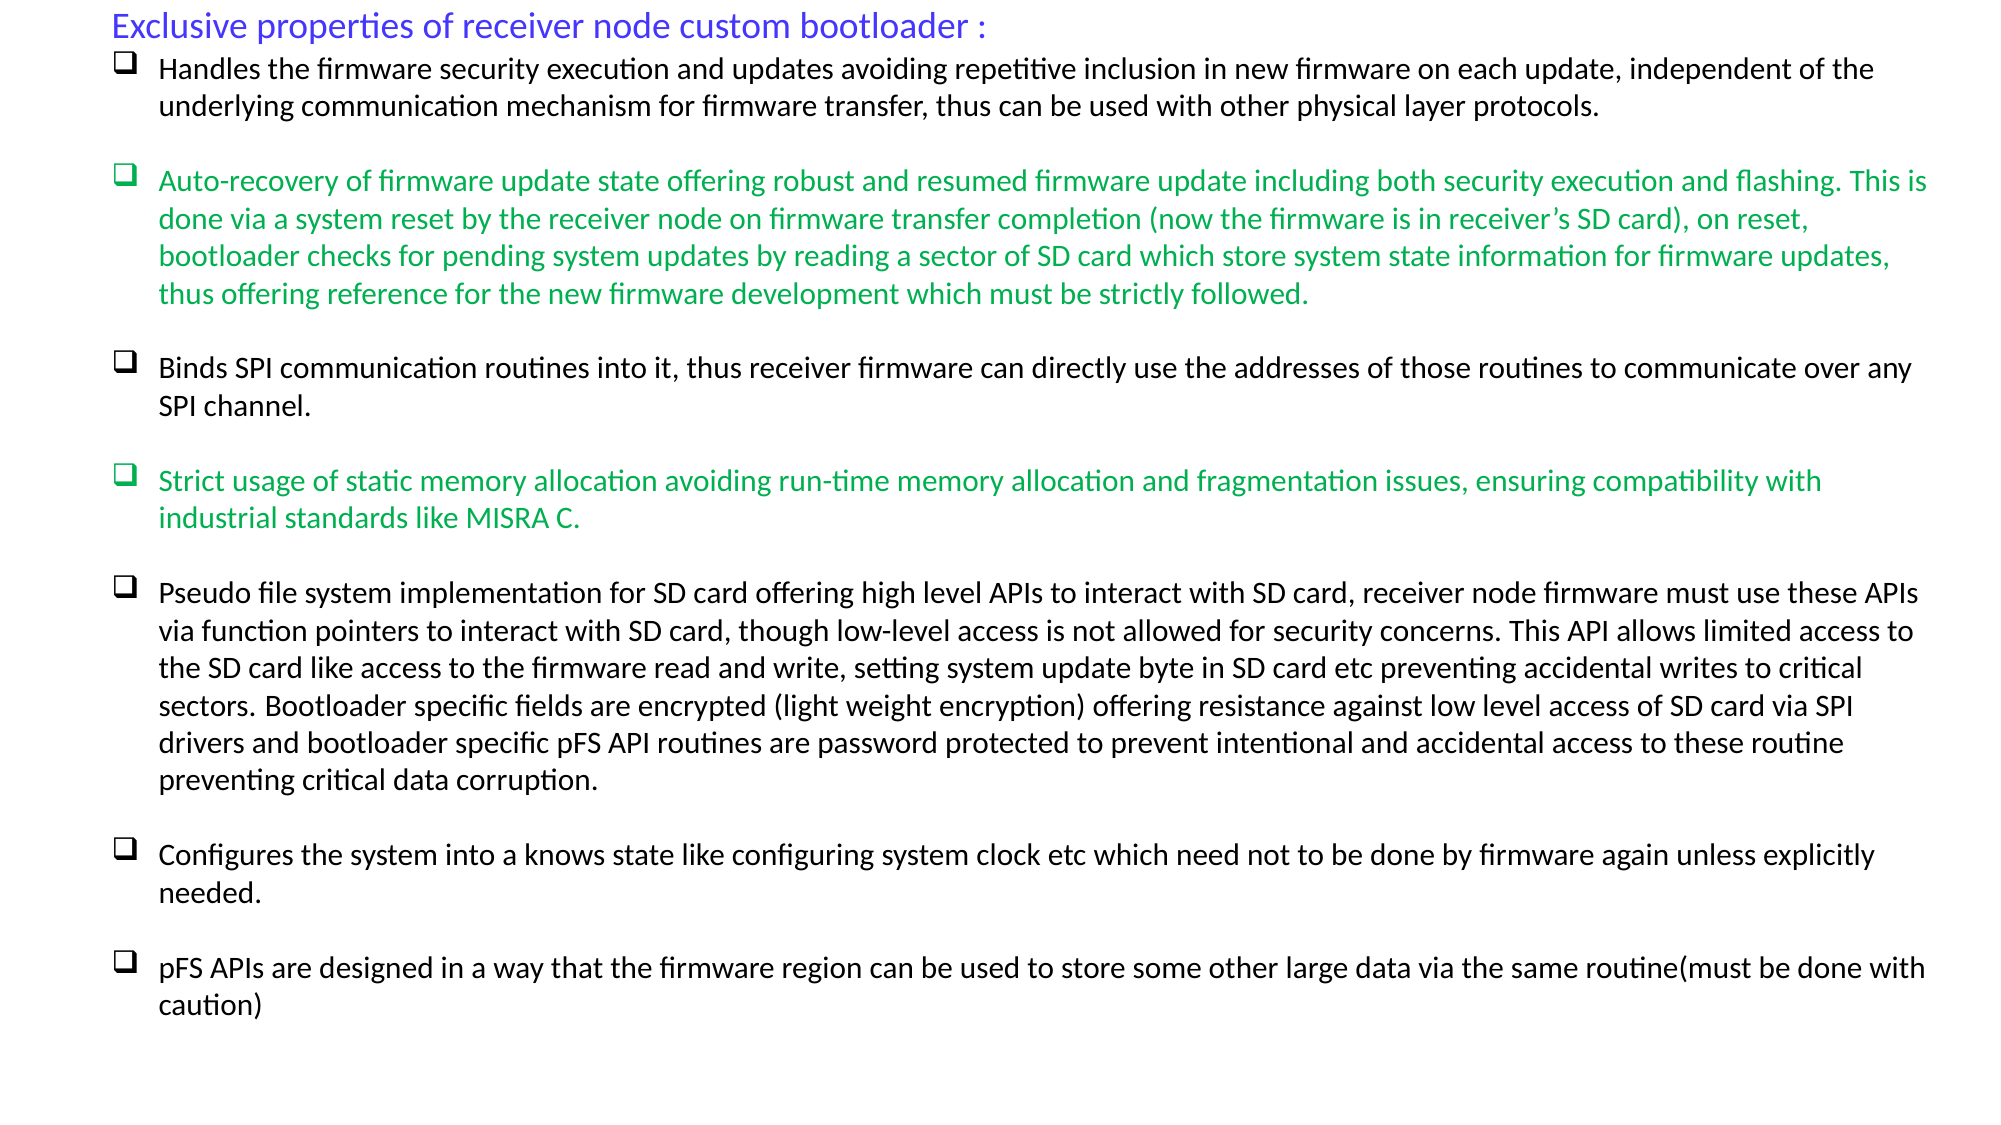

Exclusive properties of receiver node custom bootloader :
Handles the firmware security execution and updates avoiding repetitive inclusion in new firmware on each update, independent of the underlying communication mechanism for firmware transfer, thus can be used with other physical layer protocols.

Auto-recovery of firmware update state offering robust and resumed firmware update including both security execution and flashing. This is done via a system reset by the receiver node on firmware transfer completion (now the firmware is in receiver’s SD card), on reset, bootloader checks for pending system updates by reading a sector of SD card which store system state information for firmware updates, thus offering reference for the new firmware development which must be strictly followed.

Binds SPI communication routines into it, thus receiver firmware can directly use the addresses of those routines to communicate over any SPI channel.

Strict usage of static memory allocation avoiding run-time memory allocation and fragmentation issues, ensuring compatibility with industrial standards like MISRA C.

Pseudo file system implementation for SD card offering high level APIs to interact with SD card, receiver node firmware must use these APIs via function pointers to interact with SD card, though low-level access is not allowed for security concerns. This API allows limited access to the SD card like access to the firmware read and write, setting system update byte in SD card etc preventing accidental writes to critical sectors. Bootloader specific fields are encrypted (light weight encryption) offering resistance against low level access of SD card via SPI drivers and bootloader specific pFS API routines are password protected to prevent intentional and accidental access to these routine preventing critical data corruption.

Configures the system into a knows state like configuring system clock etc which need not to be done by firmware again unless explicitly needed.

pFS APIs are designed in a way that the firmware region can be used to store some other large data via the same routine(must be done with caution)